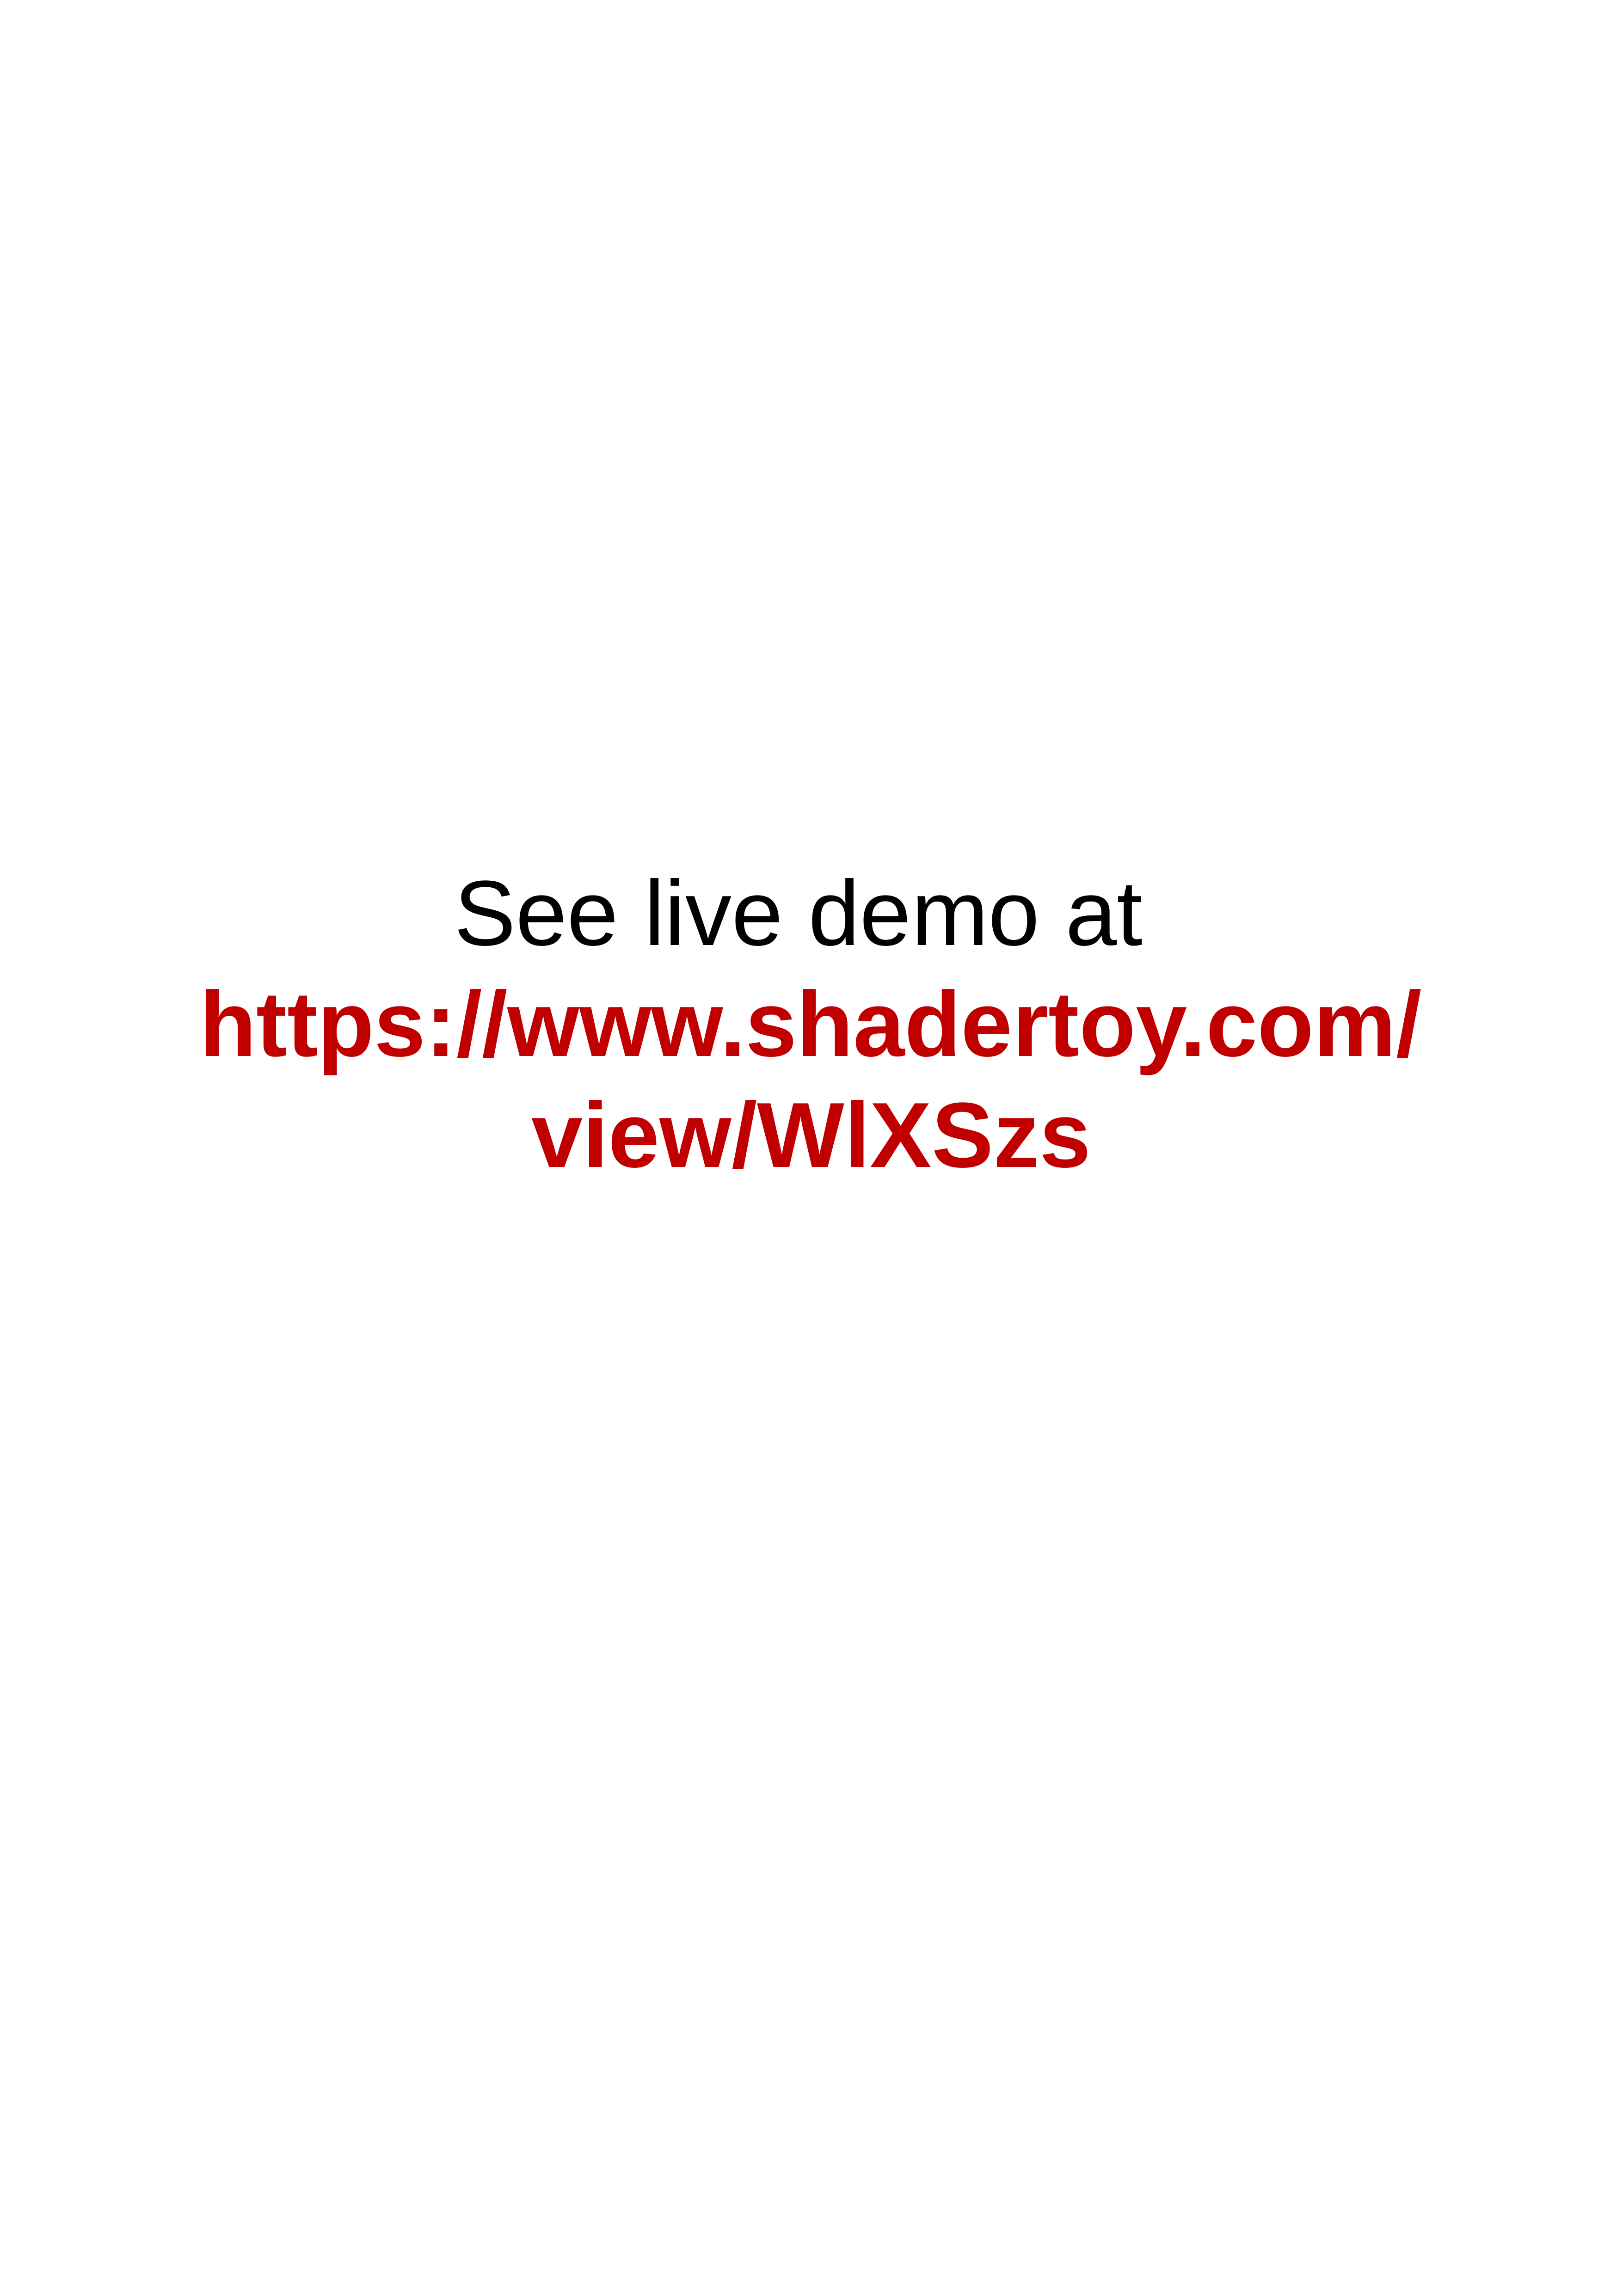

SWS305
Summer 2019
See live demo at
https://www.shadertoy.com/view/WlXSzs